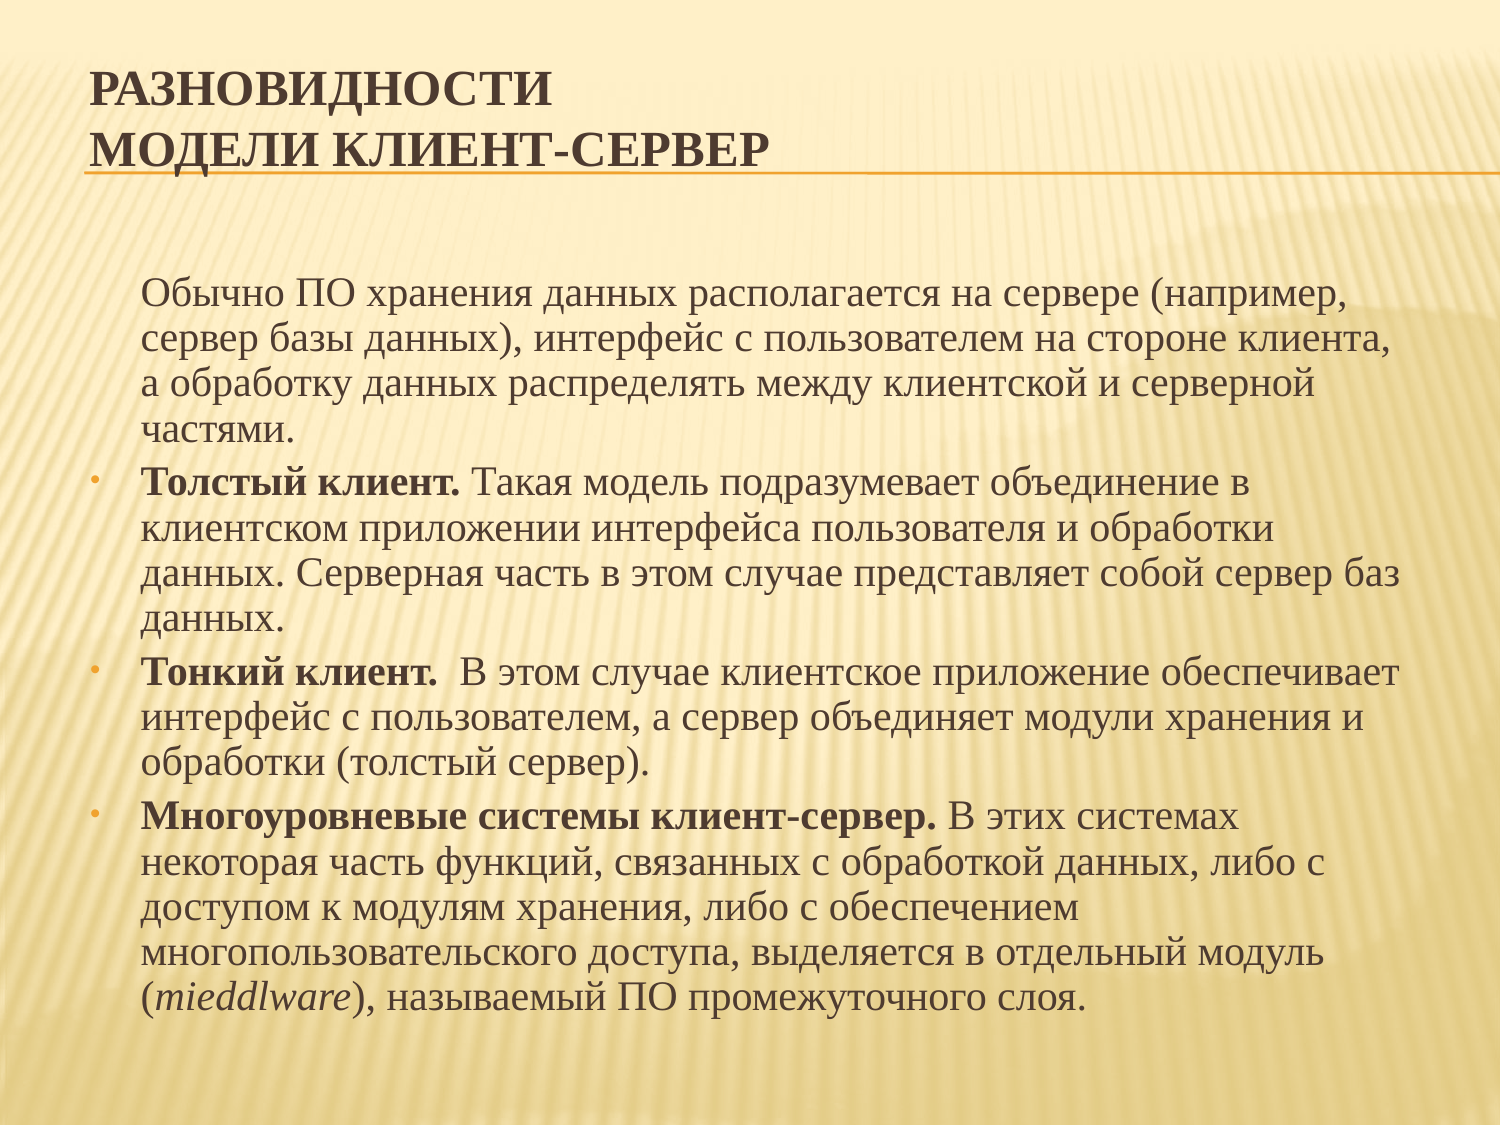

# Разновидности модели клиент-сервер
	Обычно ПО хранения данных располагается на сервере (например, сервер базы данных), интерфейс с пользователем на стороне клиента, а обработку данных распределять между клиентской и серверной частями.
Толстый клиент. Такая модель подразумевает объединение в клиентском приложении интерфейса пользователя и обработки данных. Серверная часть в этом случае представляет собой сервер баз данных.
Тонкий клиент.  В этом случае клиентское приложение обеспечивает интерфейс с пользователем, а сервер объединяет модули хранения и обработки (толстый сервер).
Многоуровневые системы клиент-сервер. В этих системах некоторая часть функций, связанных с обработкой данных, либо с доступом к модулям хранения, либо с обеспечением многопользовательского доступа, выделяется в отдельный модуль (mieddlware), называемый ПО промежуточного слоя.